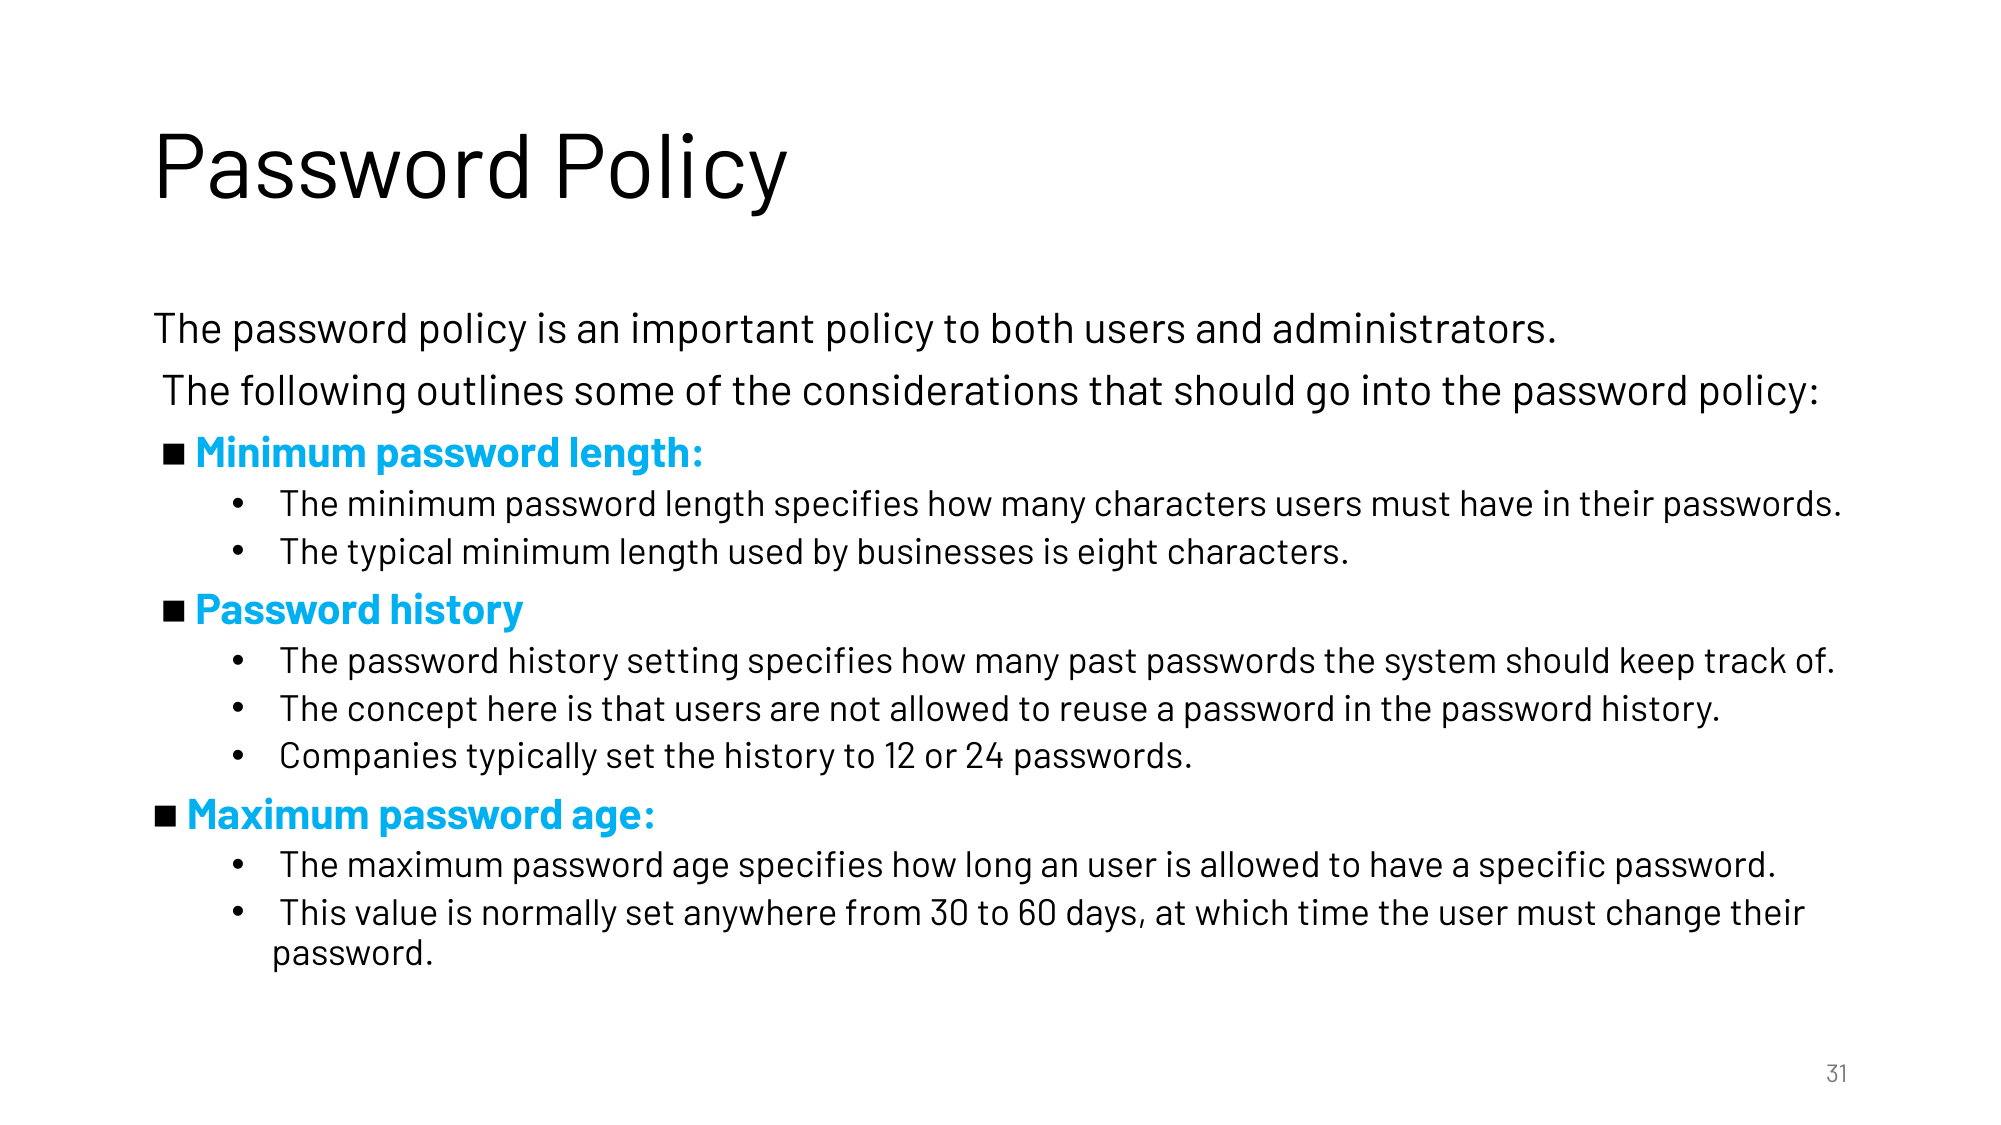

# Password Policy
The password policy is an important policy to both users and administrators.
 The following outlines some of the considerations that should go into the password policy:
 ■ Minimum password length:
 The minimum password length specifies how many characters users must have in their passwords.
 The typical minimum length used by businesses is eight characters.
 ■ Password history
 The password history setting specifies how many past passwords the system should keep track of.
 The concept here is that users are not allowed to reuse a password in the password history.
 Companies typically set the history to 12 or 24 passwords.
■ Maximum password age:
 The maximum password age specifies how long an user is allowed to have a specific password.
 This value is normally set anywhere from 30 to 60 days, at which time the user must change their password.

31